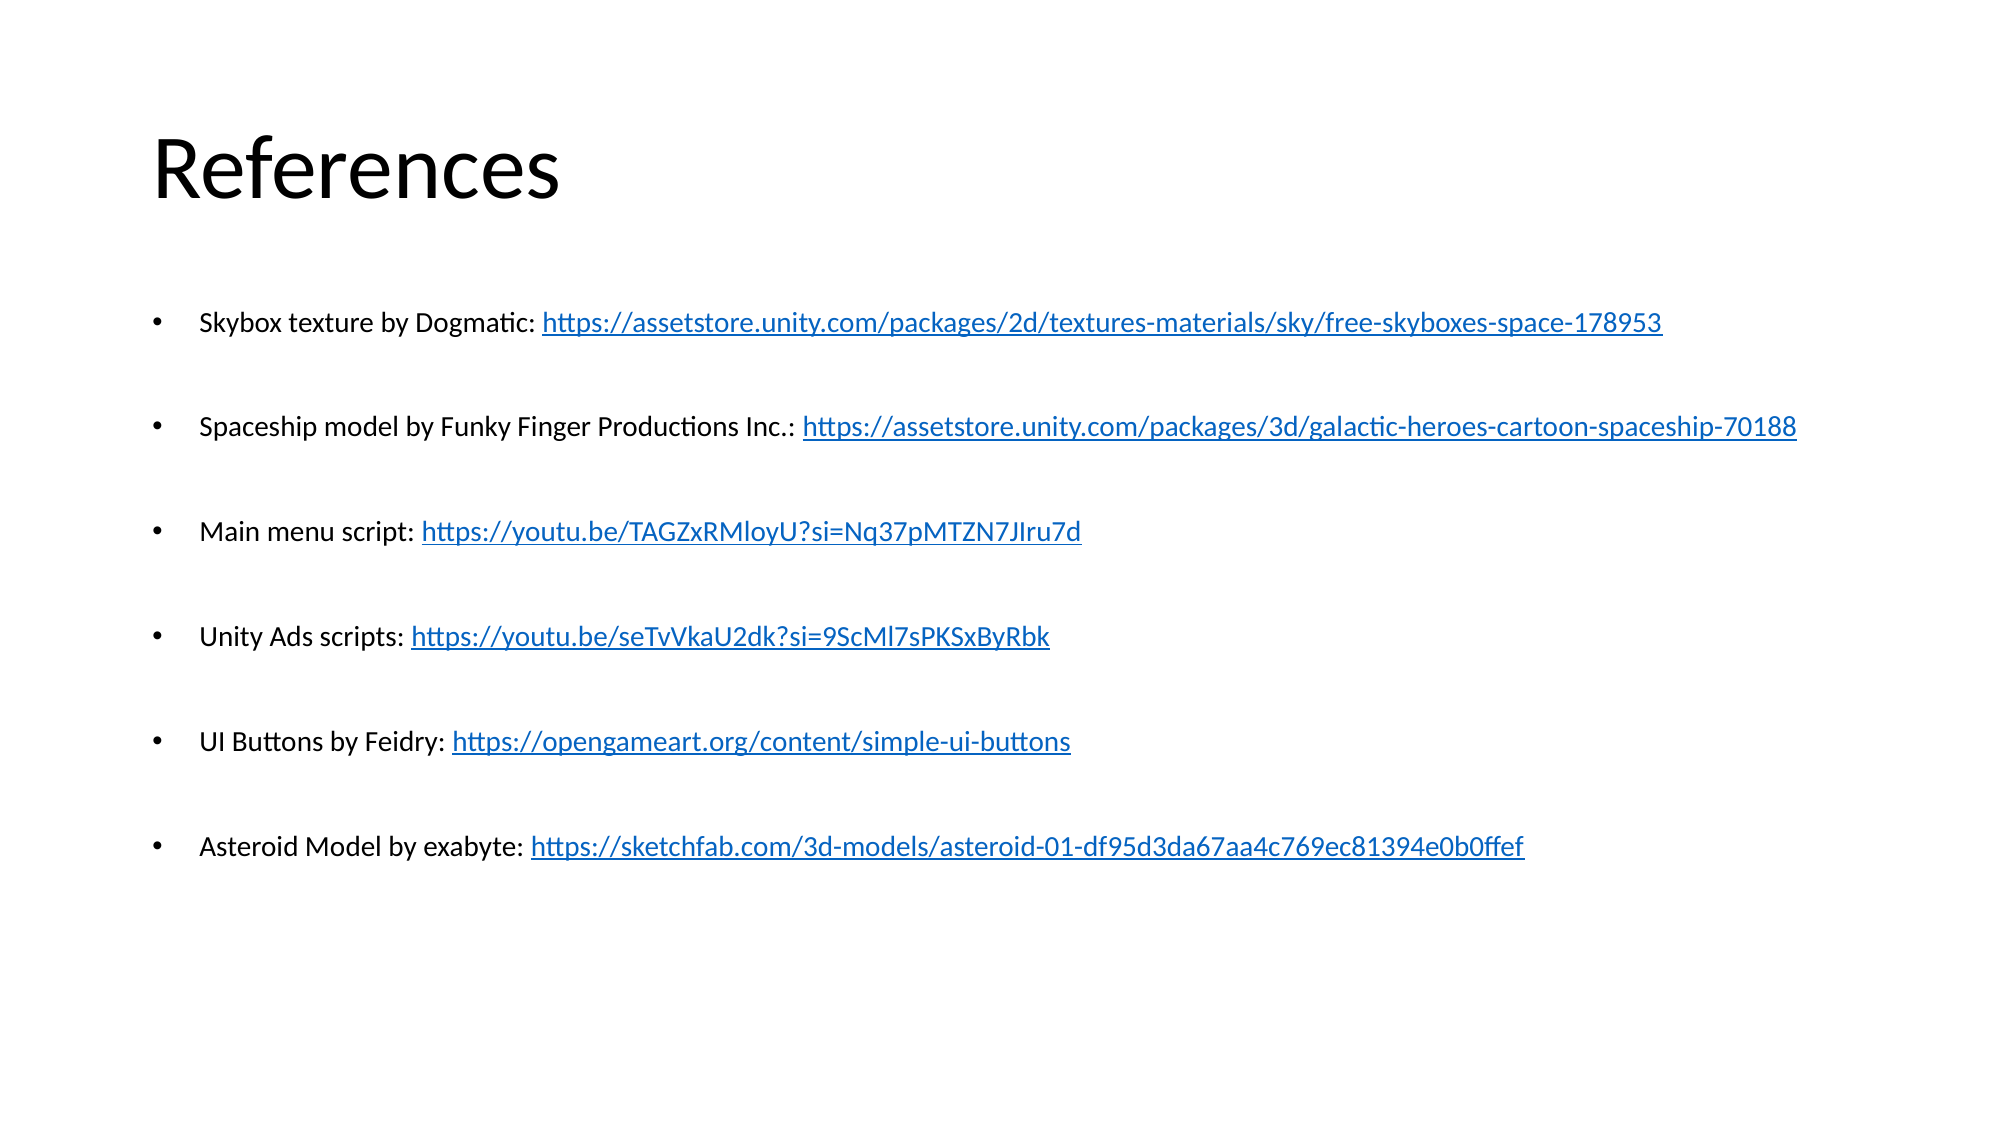

# References
Skybox texture by Dogmatic: https://assetstore.unity.com/packages/2d/textures-materials/sky/free-skyboxes-space-178953

Spaceship model by Funky Finger Productions Inc.: https://assetstore.unity.com/packages/3d/galactic-heroes-cartoon-spaceship-70188

Main menu script: https://youtu.be/TAGZxRMloyU?si=Nq37pMTZN7JIru7d

Unity Ads scripts: https://youtu.be/seTvVkaU2dk?si=9ScMl7sPKSxByRbk

UI Buttons by Feidry: https://opengameart.org/content/simple-ui-buttons

Asteroid Model by exabyte: https://sketchfab.com/3d-models/asteroid-01-df95d3da67aa4c769ec81394e0b0ffef